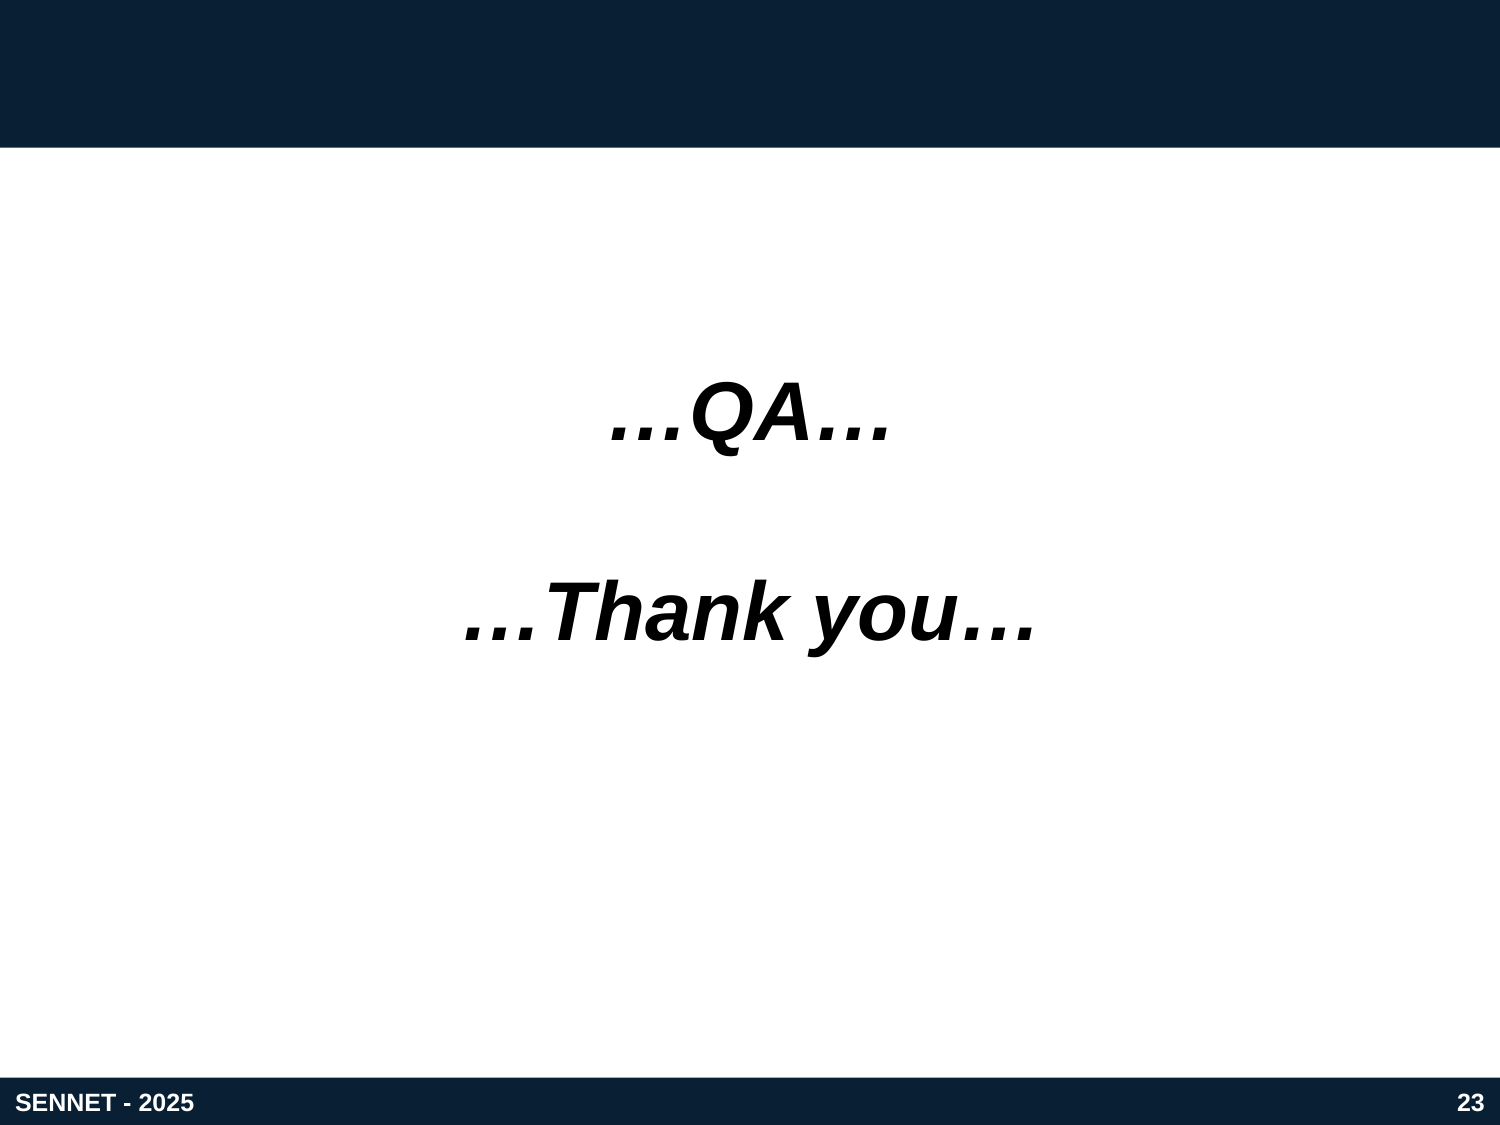

#

…QA…

…Thank you…

SENNET - 2025
23